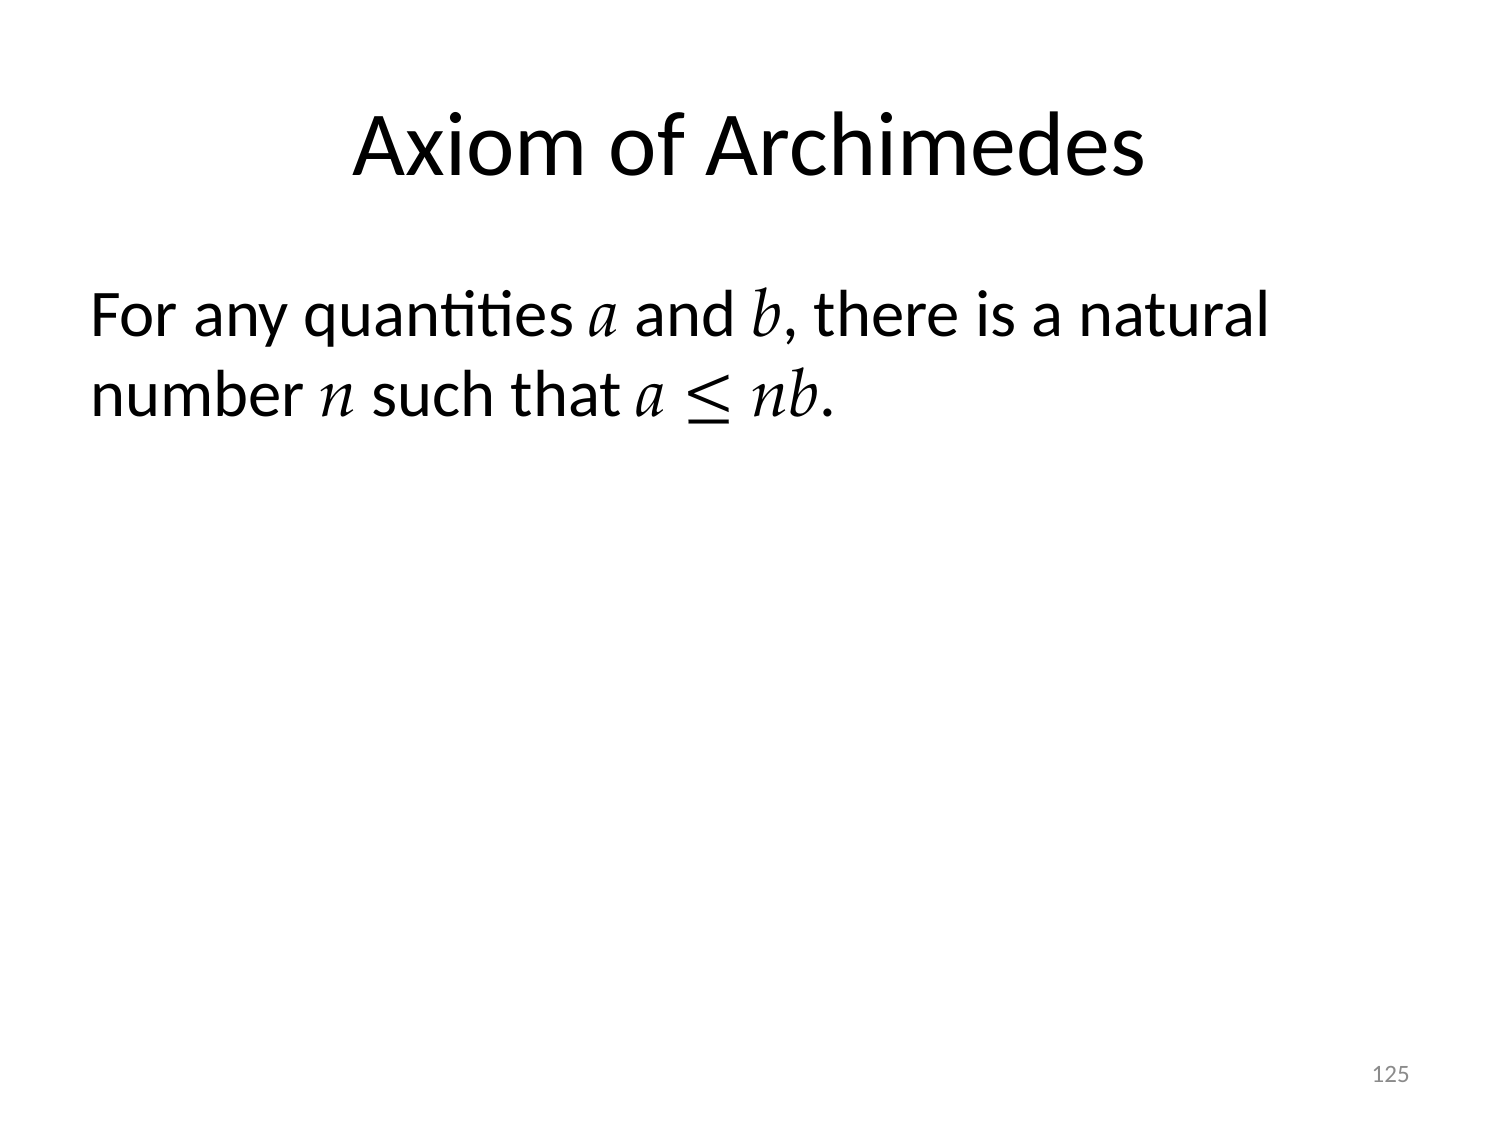

# Axiom of Archimedes
For any quantities a and b, there is a natural number n such that a ≤ nb.
125